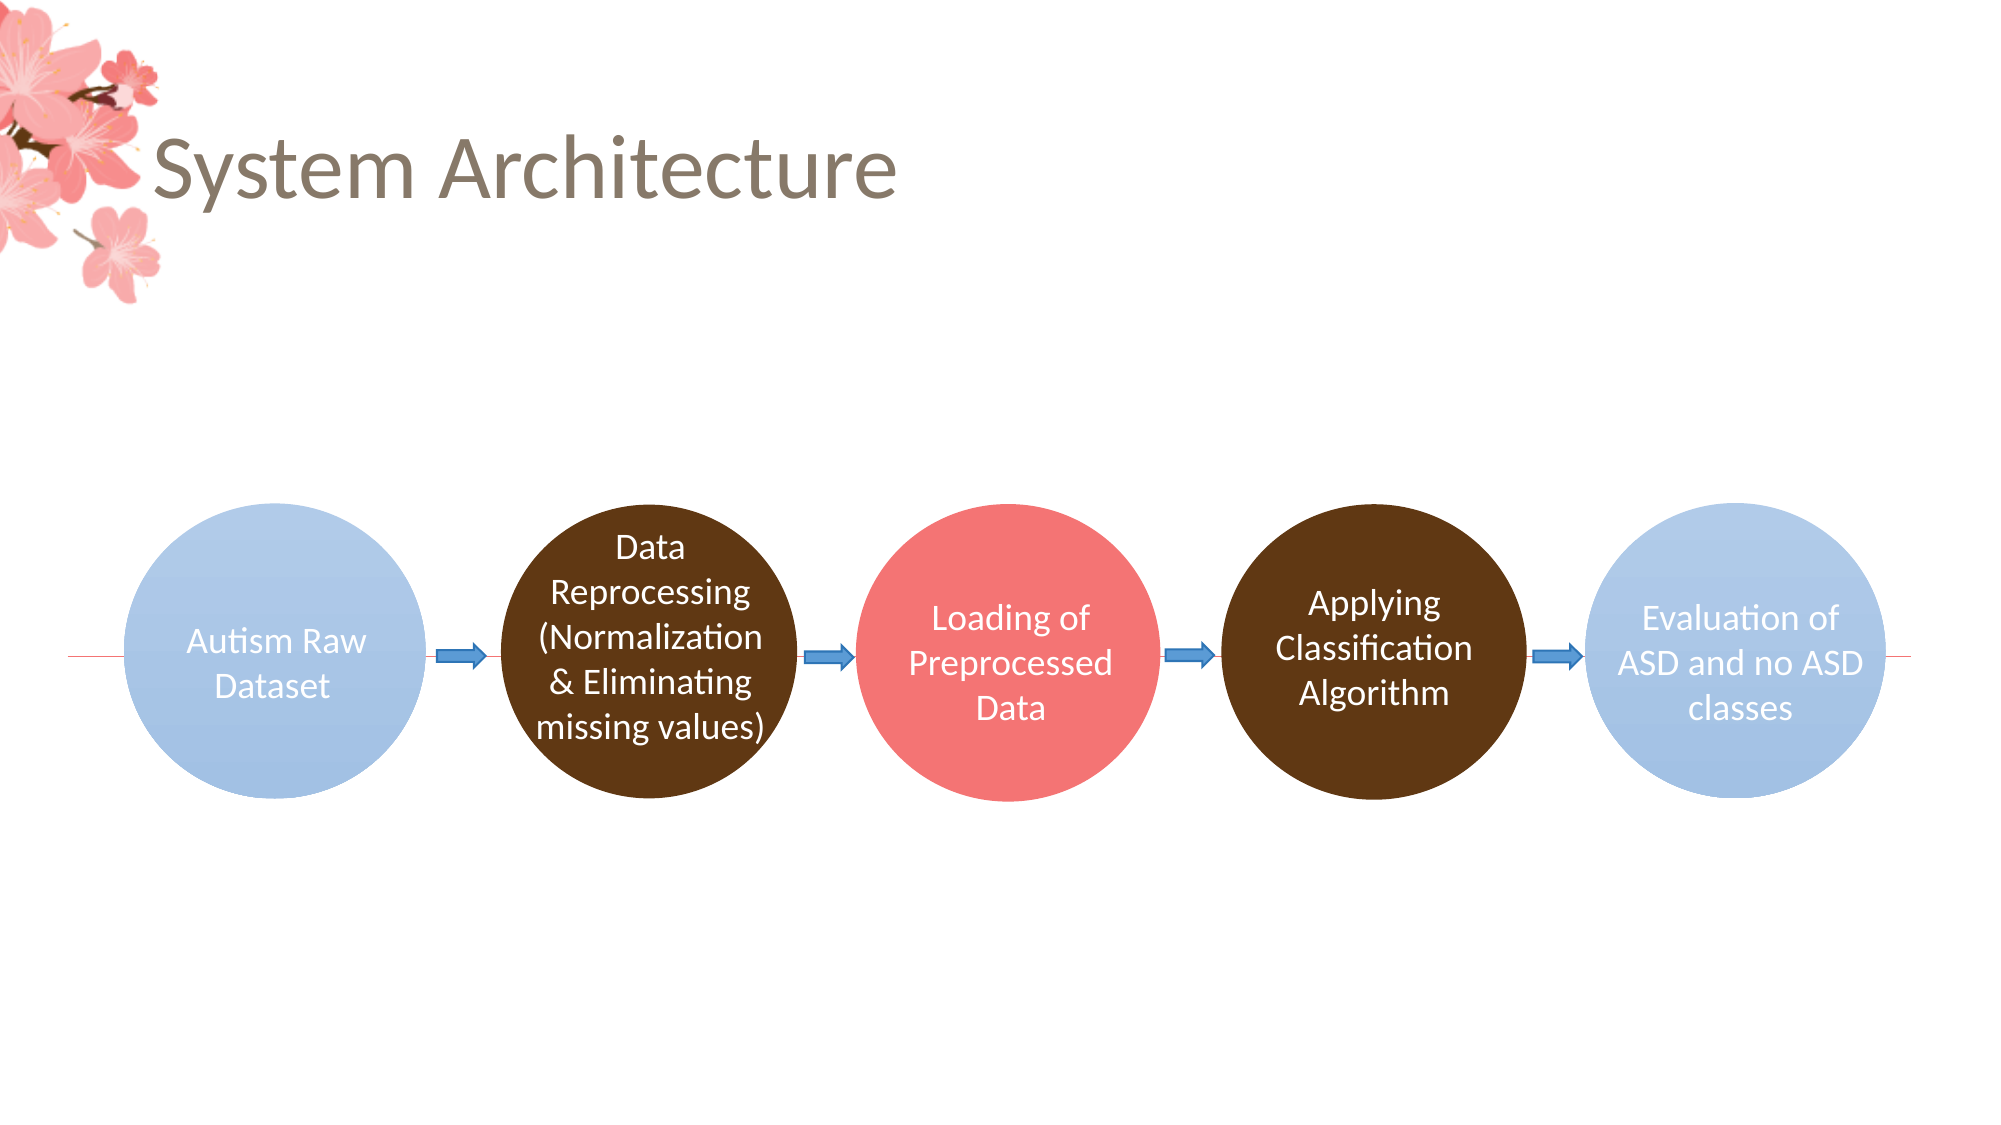

# System Architecture

Data Reprocessing
(Normalization & Eliminating missing values)
Applying Classification Algorithm
Loading of Preprocessed Data
Evaluation of ASD and no ASD classes
Autism Raw Dataset